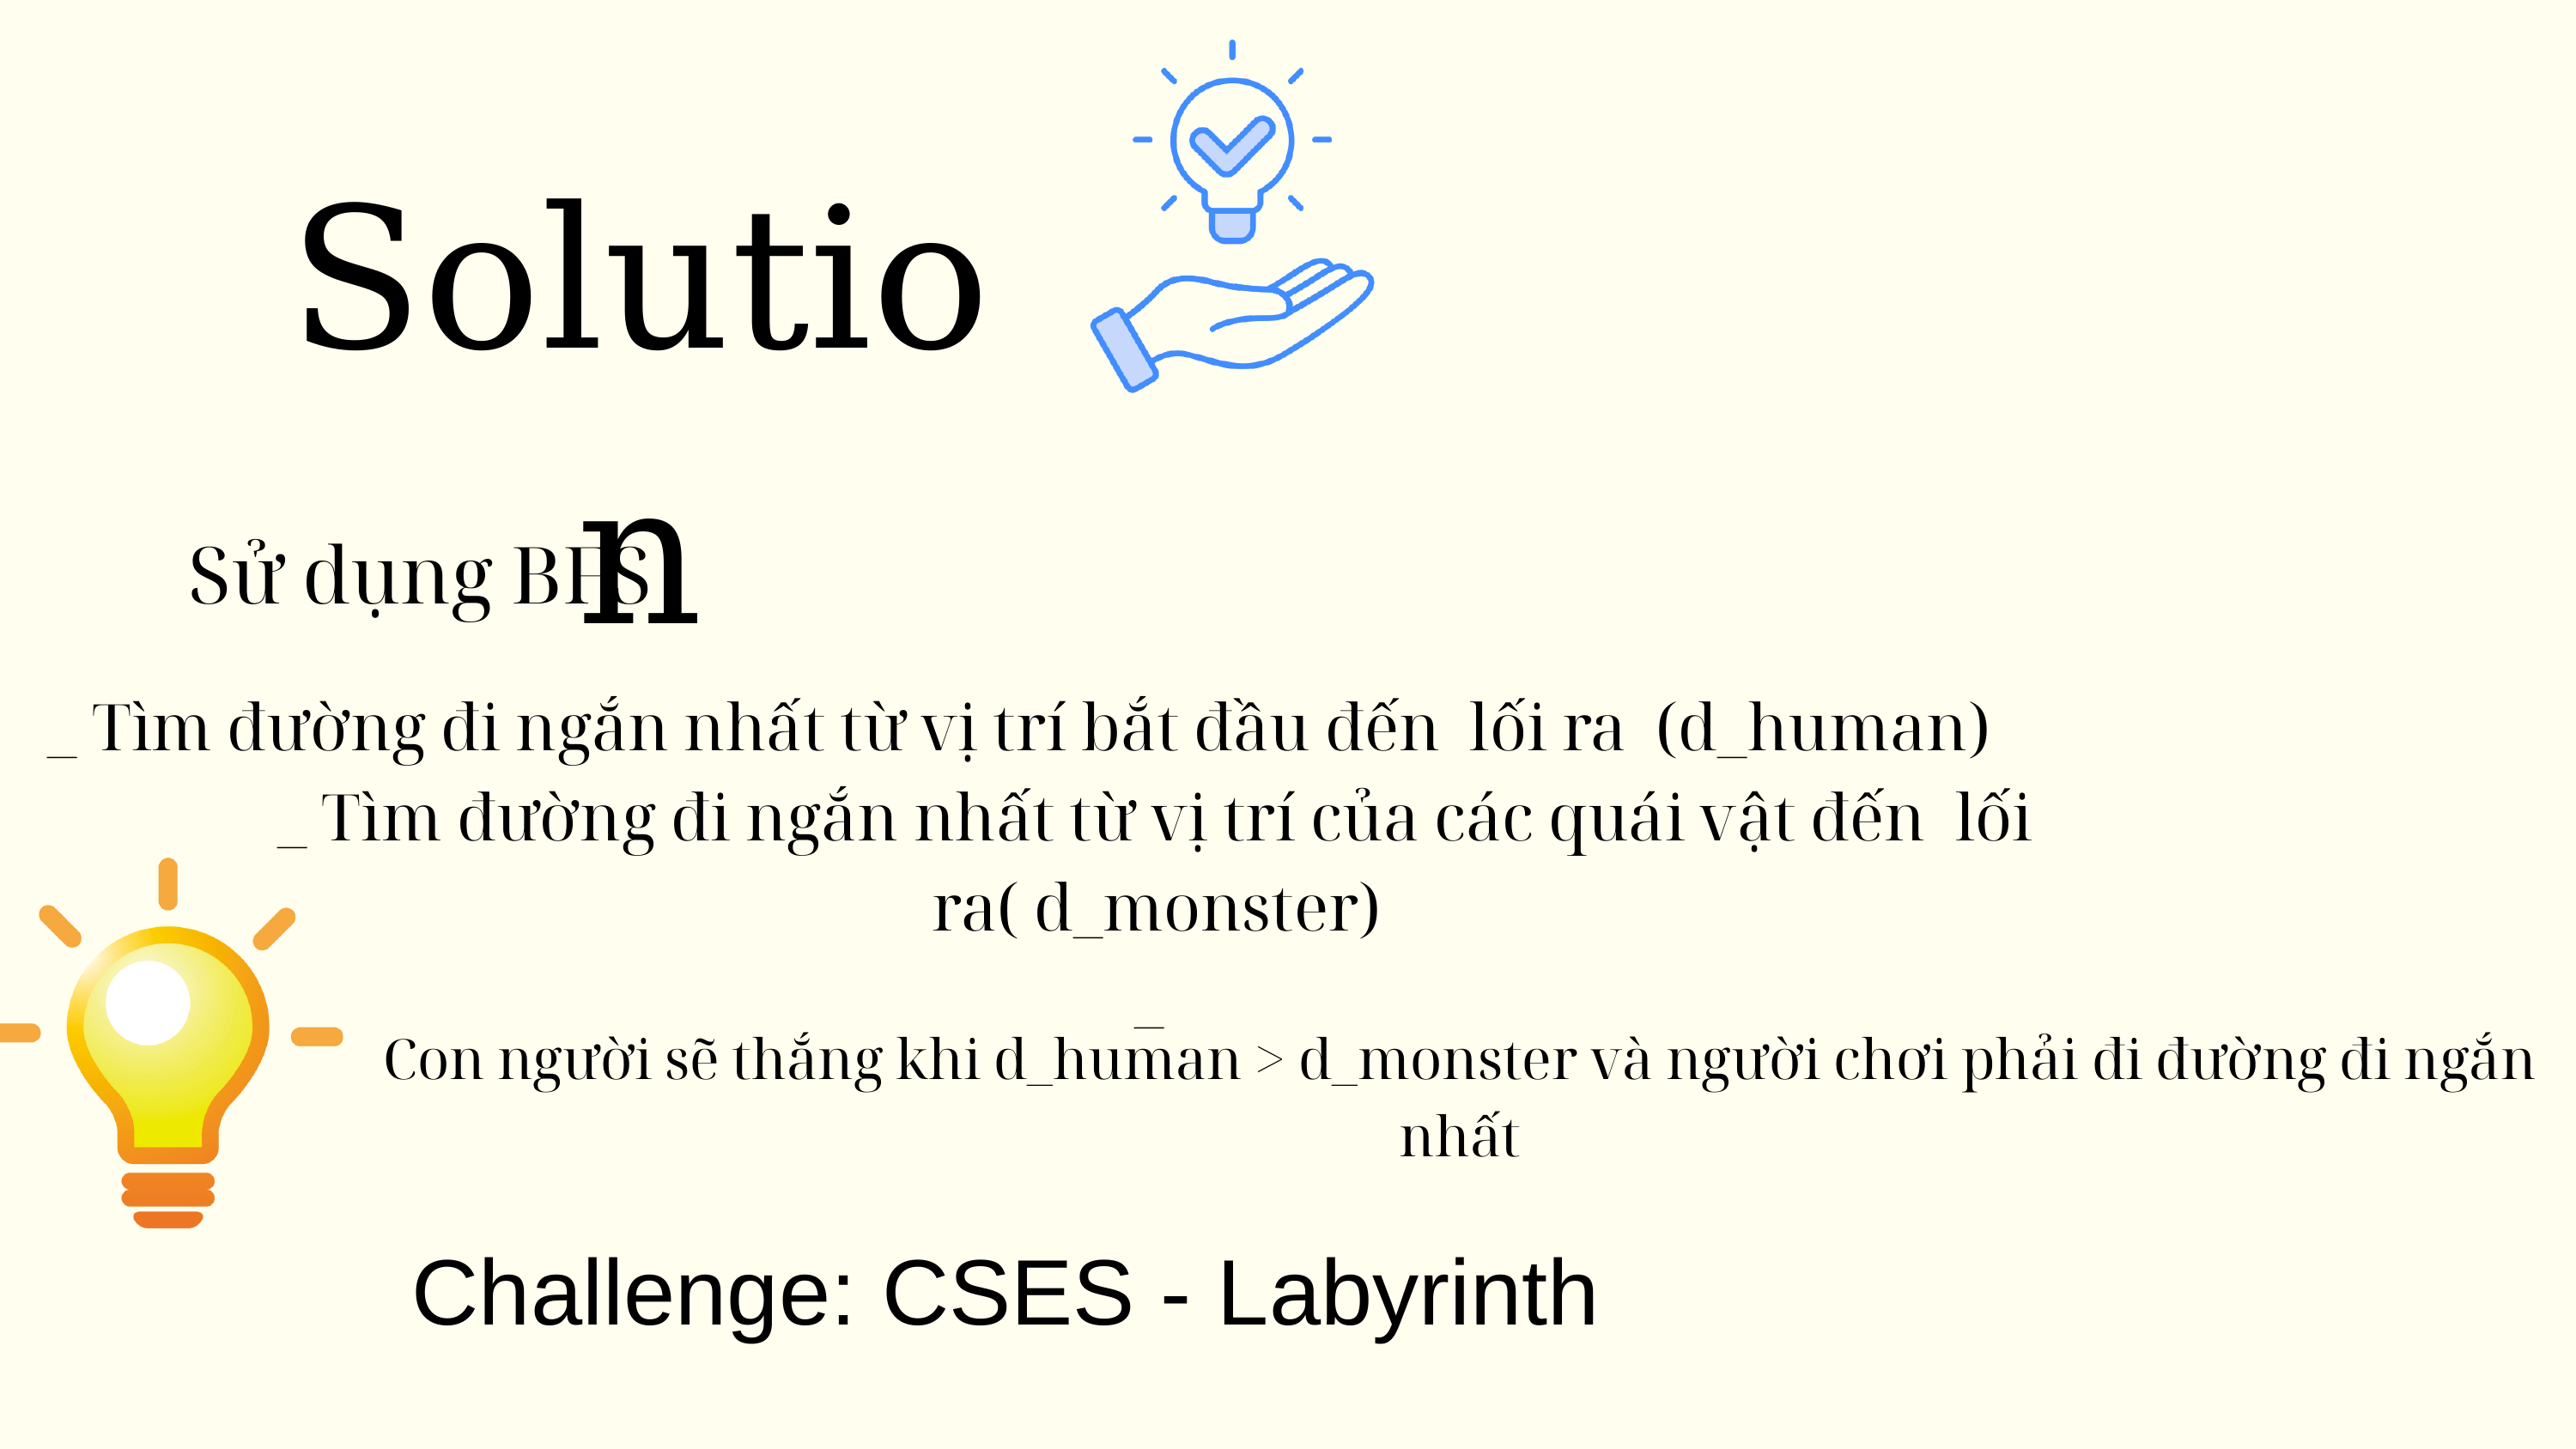

Solution
 Sử dụng BFS
_ Tìm đường đi ngắn nhất từ vị trí bắt đầu đến  lối ra  (d_human)
_ Tìm đường đi ngắn nhất từ vị trí của các quái vật đến  lối ra( d_monster)
_

Con người sẽ thắng khi d_human > d_monster và người chơi phải đi đường đi ngắn nhất
Challenge: CSES - Labyrinth